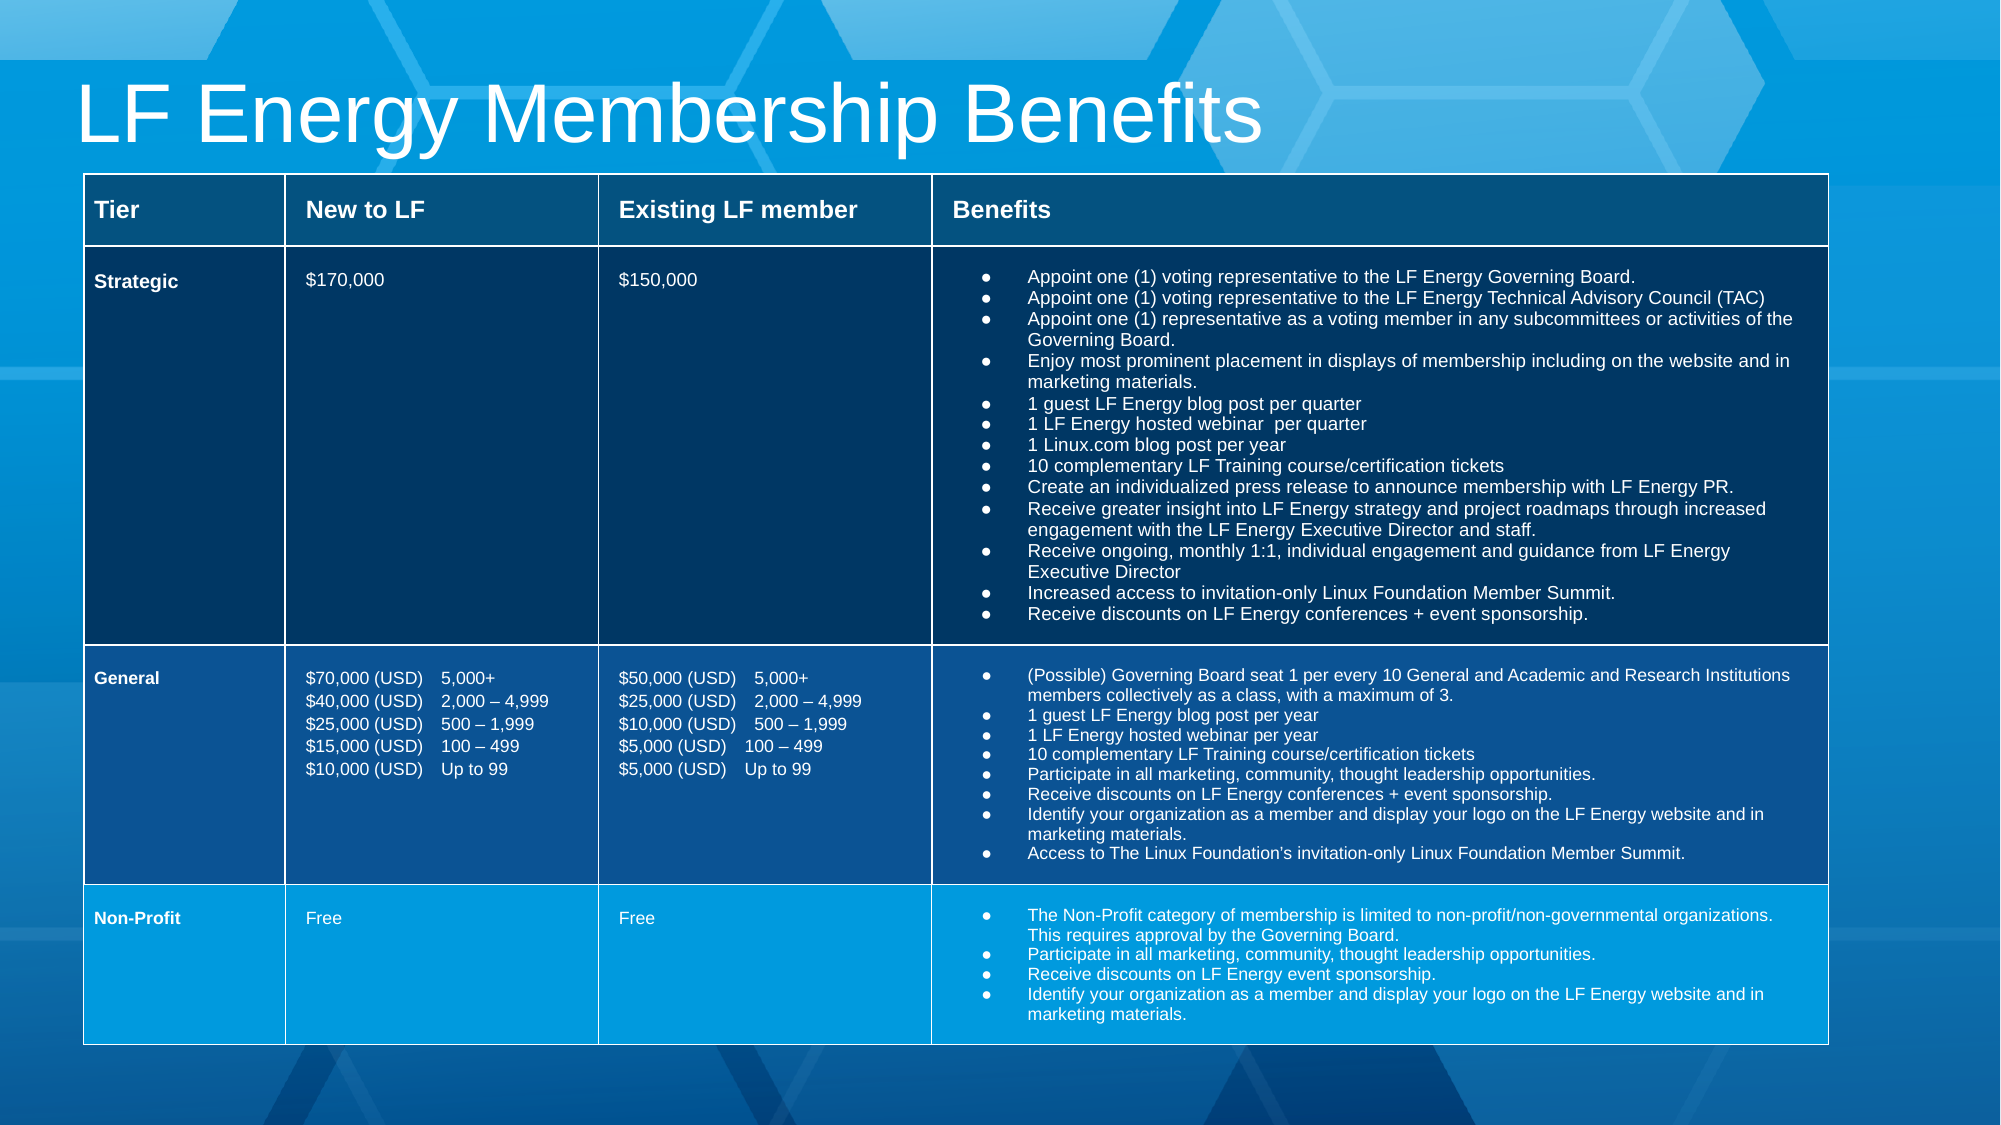

LF Energy Membership Benefits
| Tier | New to LF | Existing LF member | Benefits |
| --- | --- | --- | --- |
| Strategic | $170,000 | $150,000 | Appoint one (1) voting representative to the LF Energy Governing Board. Appoint one (1) voting representative to the LF Energy Technical Advisory Council (TAC) Appoint one (1) representative as a voting member in any subcommittees or activities of the Governing Board. Enjoy most prominent placement in displays of membership including on the website and in marketing materials. 1 guest LF Energy blog post per quarter 1 LF Energy hosted webinar per quarter 1 Linux.com blog post per year 10 complementary LF Training course/certification tickets Create an individualized press release to announce membership with LF Energy PR. Receive greater insight into LF Energy strategy and project roadmaps through increased engagement with the LF Energy Executive Director and staff. Receive ongoing, monthly 1:1, individual engagement and guidance from LF Energy Executive Director Increased access to invitation-only Linux Foundation Member Summit. Receive discounts on LF Energy conferences + event sponsorship. |
| General | $70,000 (USD) 5,000+ $40,000 (USD) 2,000 – 4,999 $25,000 (USD) 500 – 1,999 $15,000 (USD) 100 – 499 $10,000 (USD) Up to 99 | $50,000 (USD) 5,000+ $25,000 (USD) 2,000 – 4,999 $10,000 (USD) 500 – 1,999 $5,000 (USD) 100 – 499 $5,000 (USD) Up to 99 | (Possible) Governing Board seat 1 per every 10 General and Academic and Research Institutions members collectively as a class, with a maximum of 3. 1 guest LF Energy blog post per year 1 LF Energy hosted webinar per year 10 complementary LF Training course/certification tickets Participate in all marketing, community, thought leadership opportunities. Receive discounts on LF Energy conferences + event sponsorship. Identify your organization as a member and display your logo on the LF Energy website and in marketing materials. Access to The Linux Foundation’s invitation-only Linux Foundation Member Summit. |
| Non-Profit | Free | Free | The Non-Profit category of membership is limited to non-profit/non-governmental organizations. This requires approval by the Governing Board. Participate in all marketing, community, thought leadership opportunities. Receive discounts on LF Energy event sponsorship. Identify your organization as a member and display your logo on the LF Energy website and in marketing materials. |